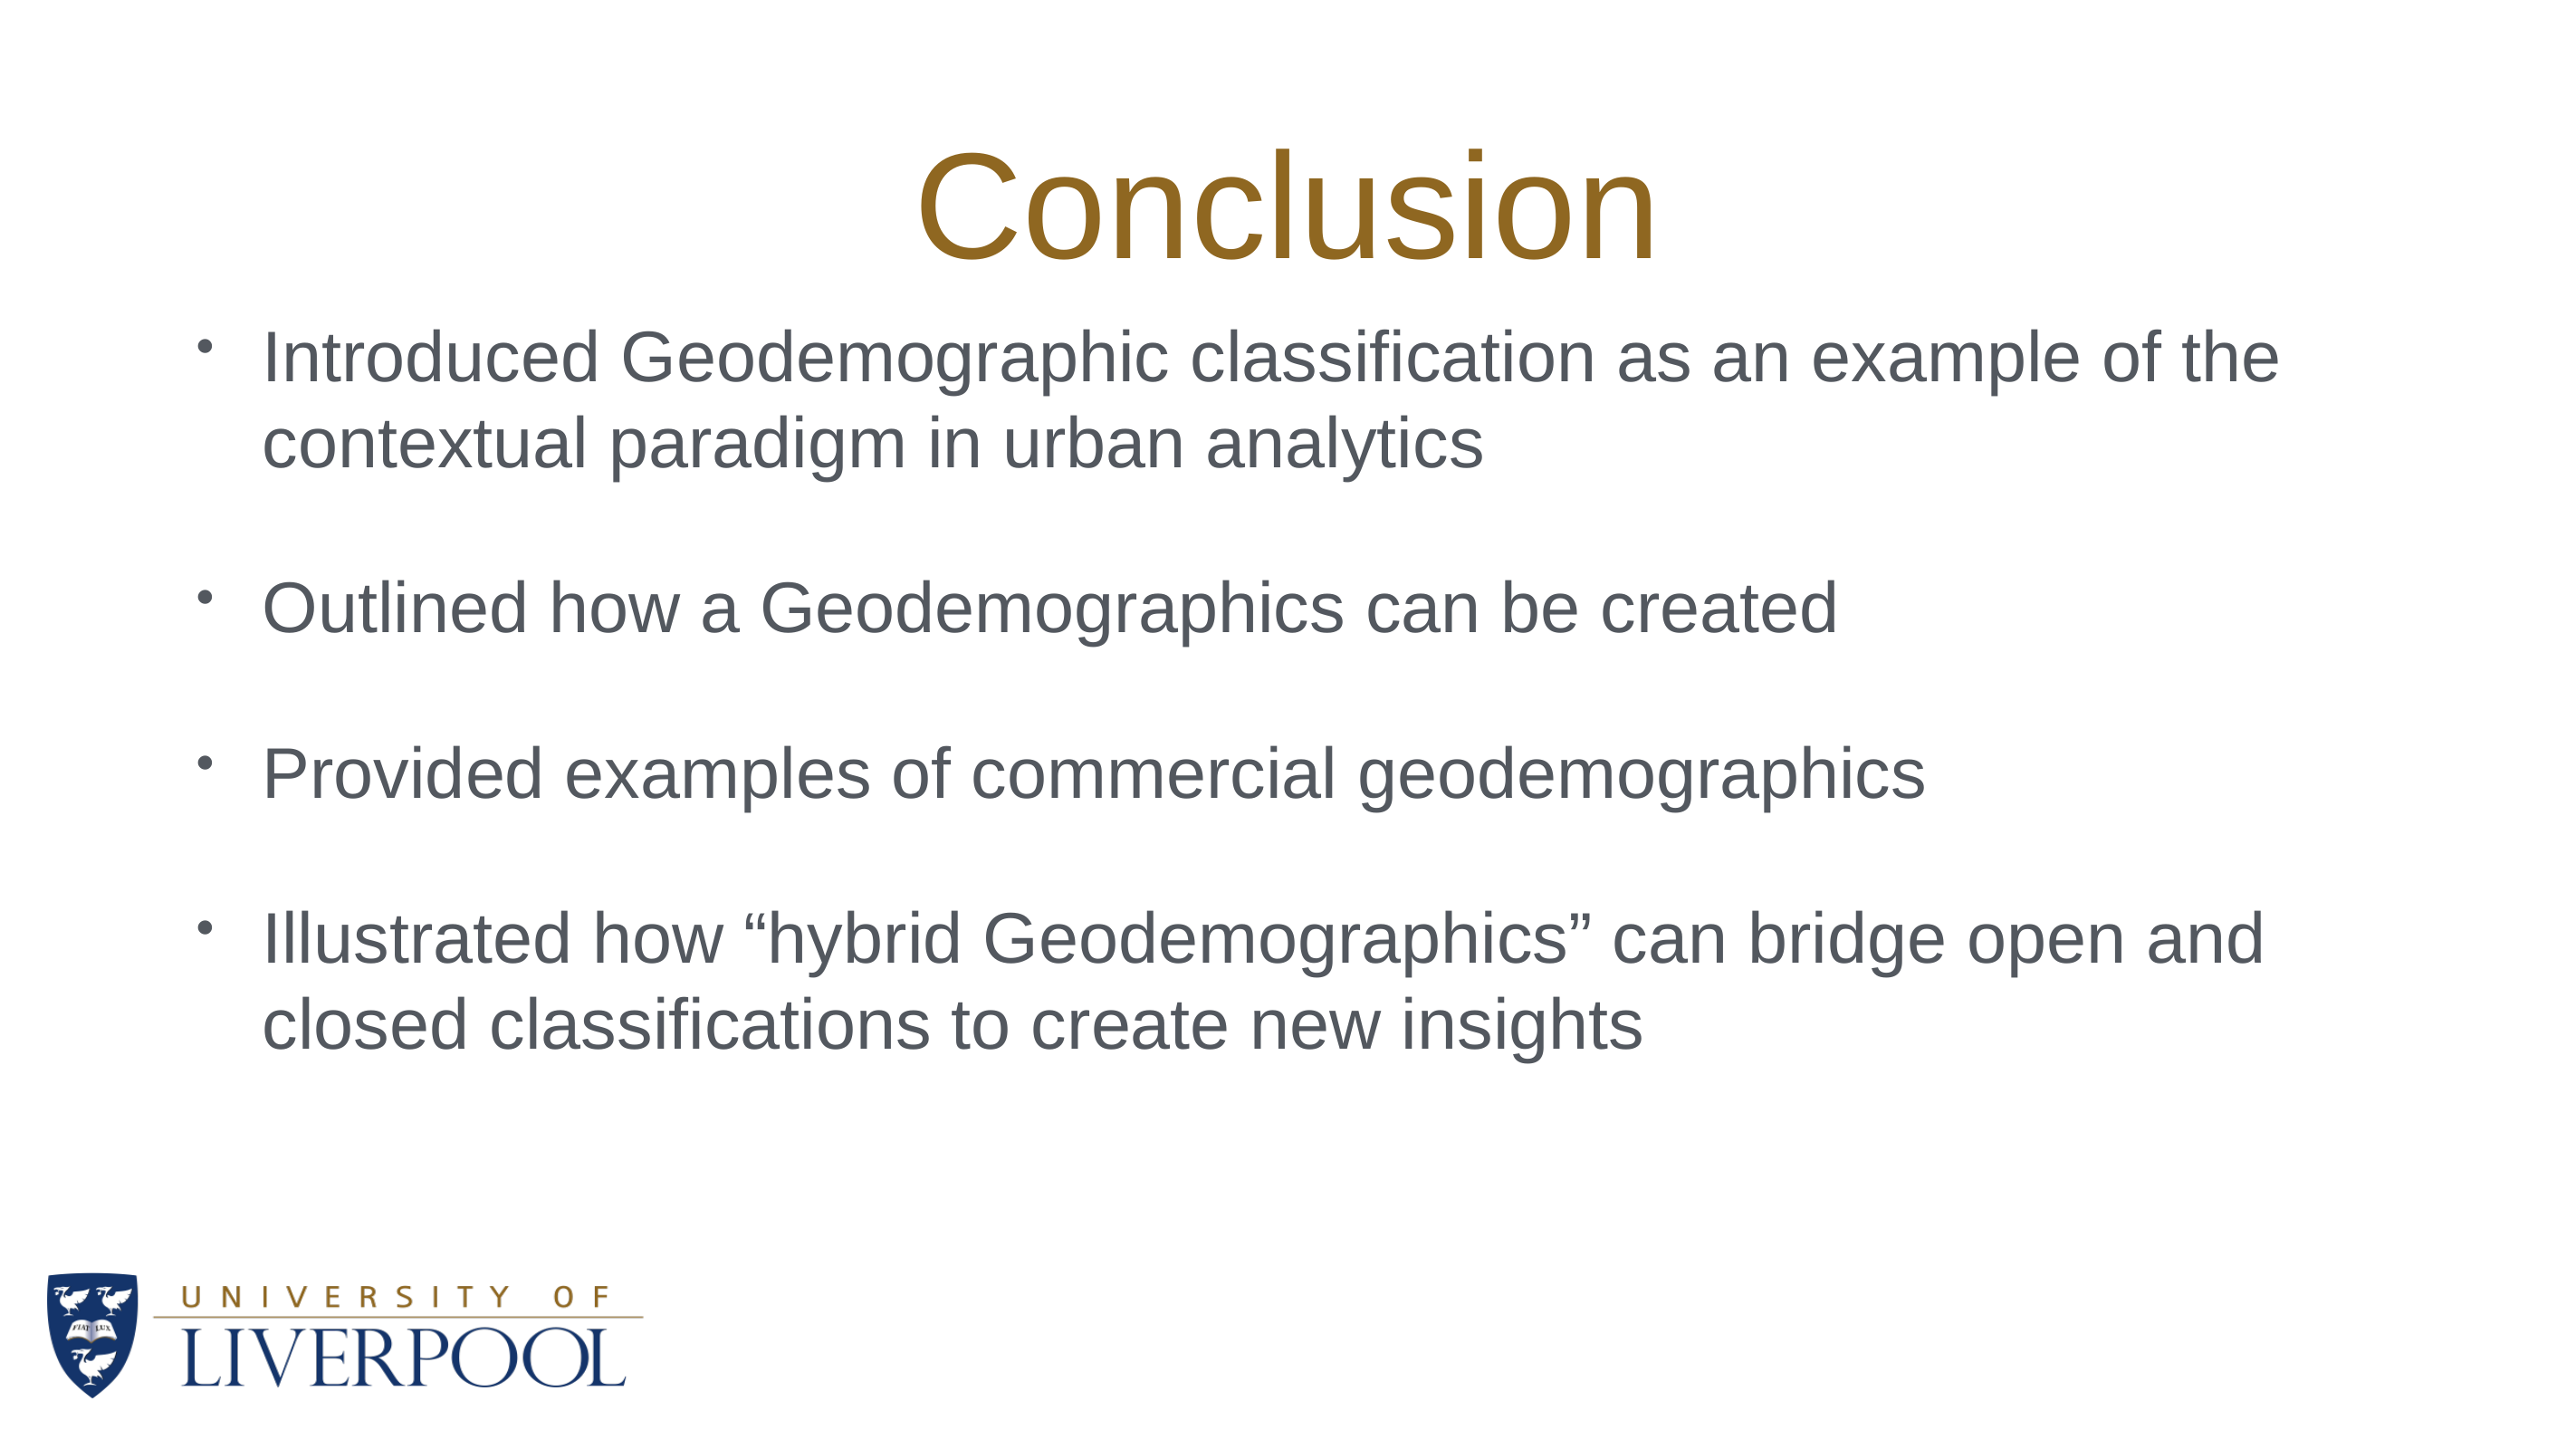

# Conclusion
Introduced Geodemographic classification as an example of the contextual paradigm in urban analytics
Outlined how a Geodemographics can be created
Provided examples of commercial geodemographics
Illustrated how “hybrid Geodemographics” can bridge open and closed classifications to create new insights